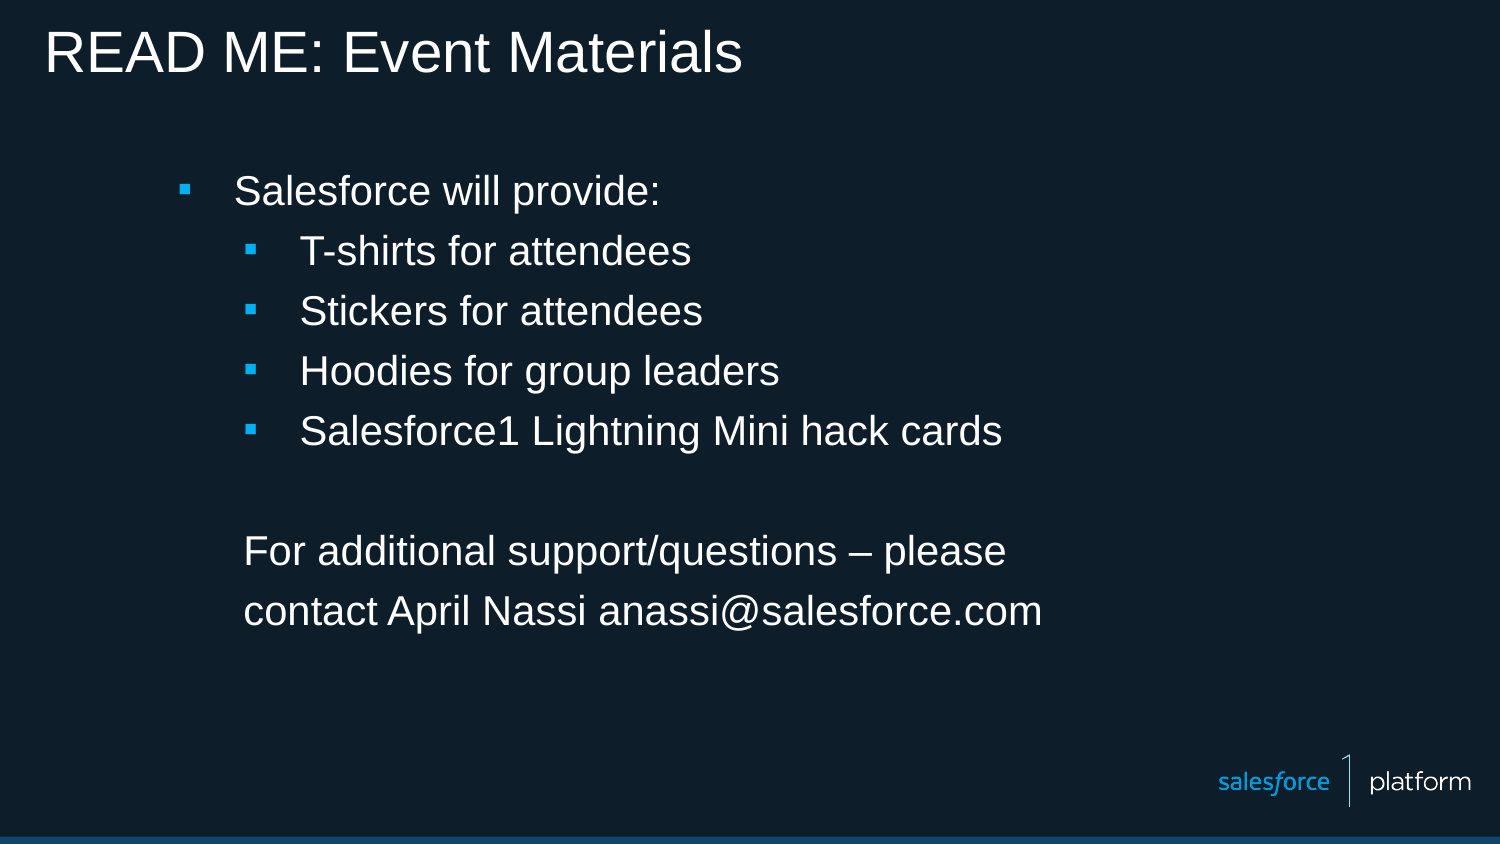

# READ ME: Event Materials
Salesforce will provide:
T-shirts for attendees
Stickers for attendees
Hoodies for group leaders
Salesforce1 Lightning Mini hack cards

For additional support/questions – please contact April Nassi anassi@salesforce.com